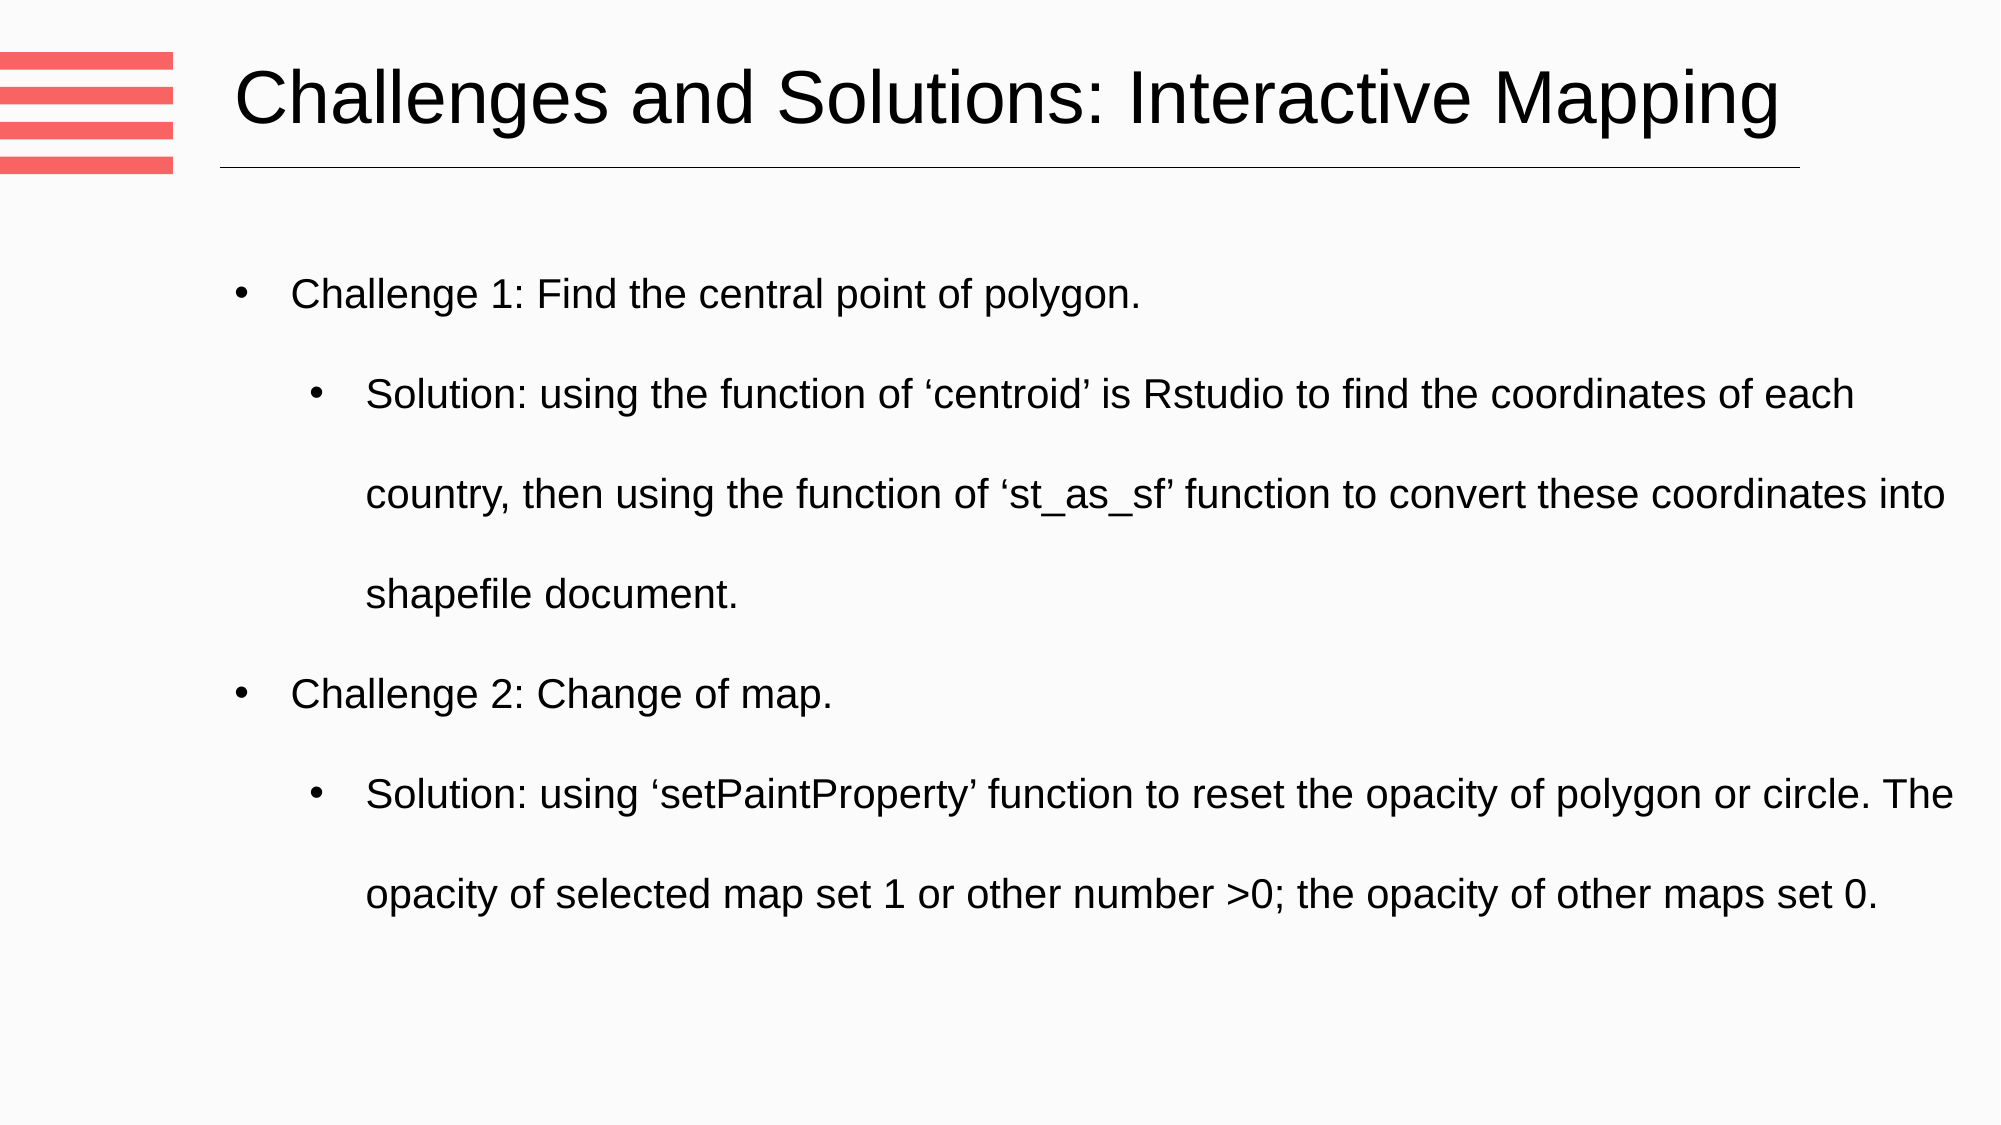

Challenges and Solutions: Interactive Mapping

Challenge 1: Find the central point of polygon.
Solution: using the function of ‘centroid’ is Rstudio to find the coordinates of each country, then using the function of ‘st_as_sf’ function to convert these coordinates into shapefile document.
Challenge 2: Change of map.
Solution: using ‘setPaintProperty’ function to reset the opacity of polygon or circle. The opacity of selected map set 1 or other number >0; the opacity of other maps set 0.